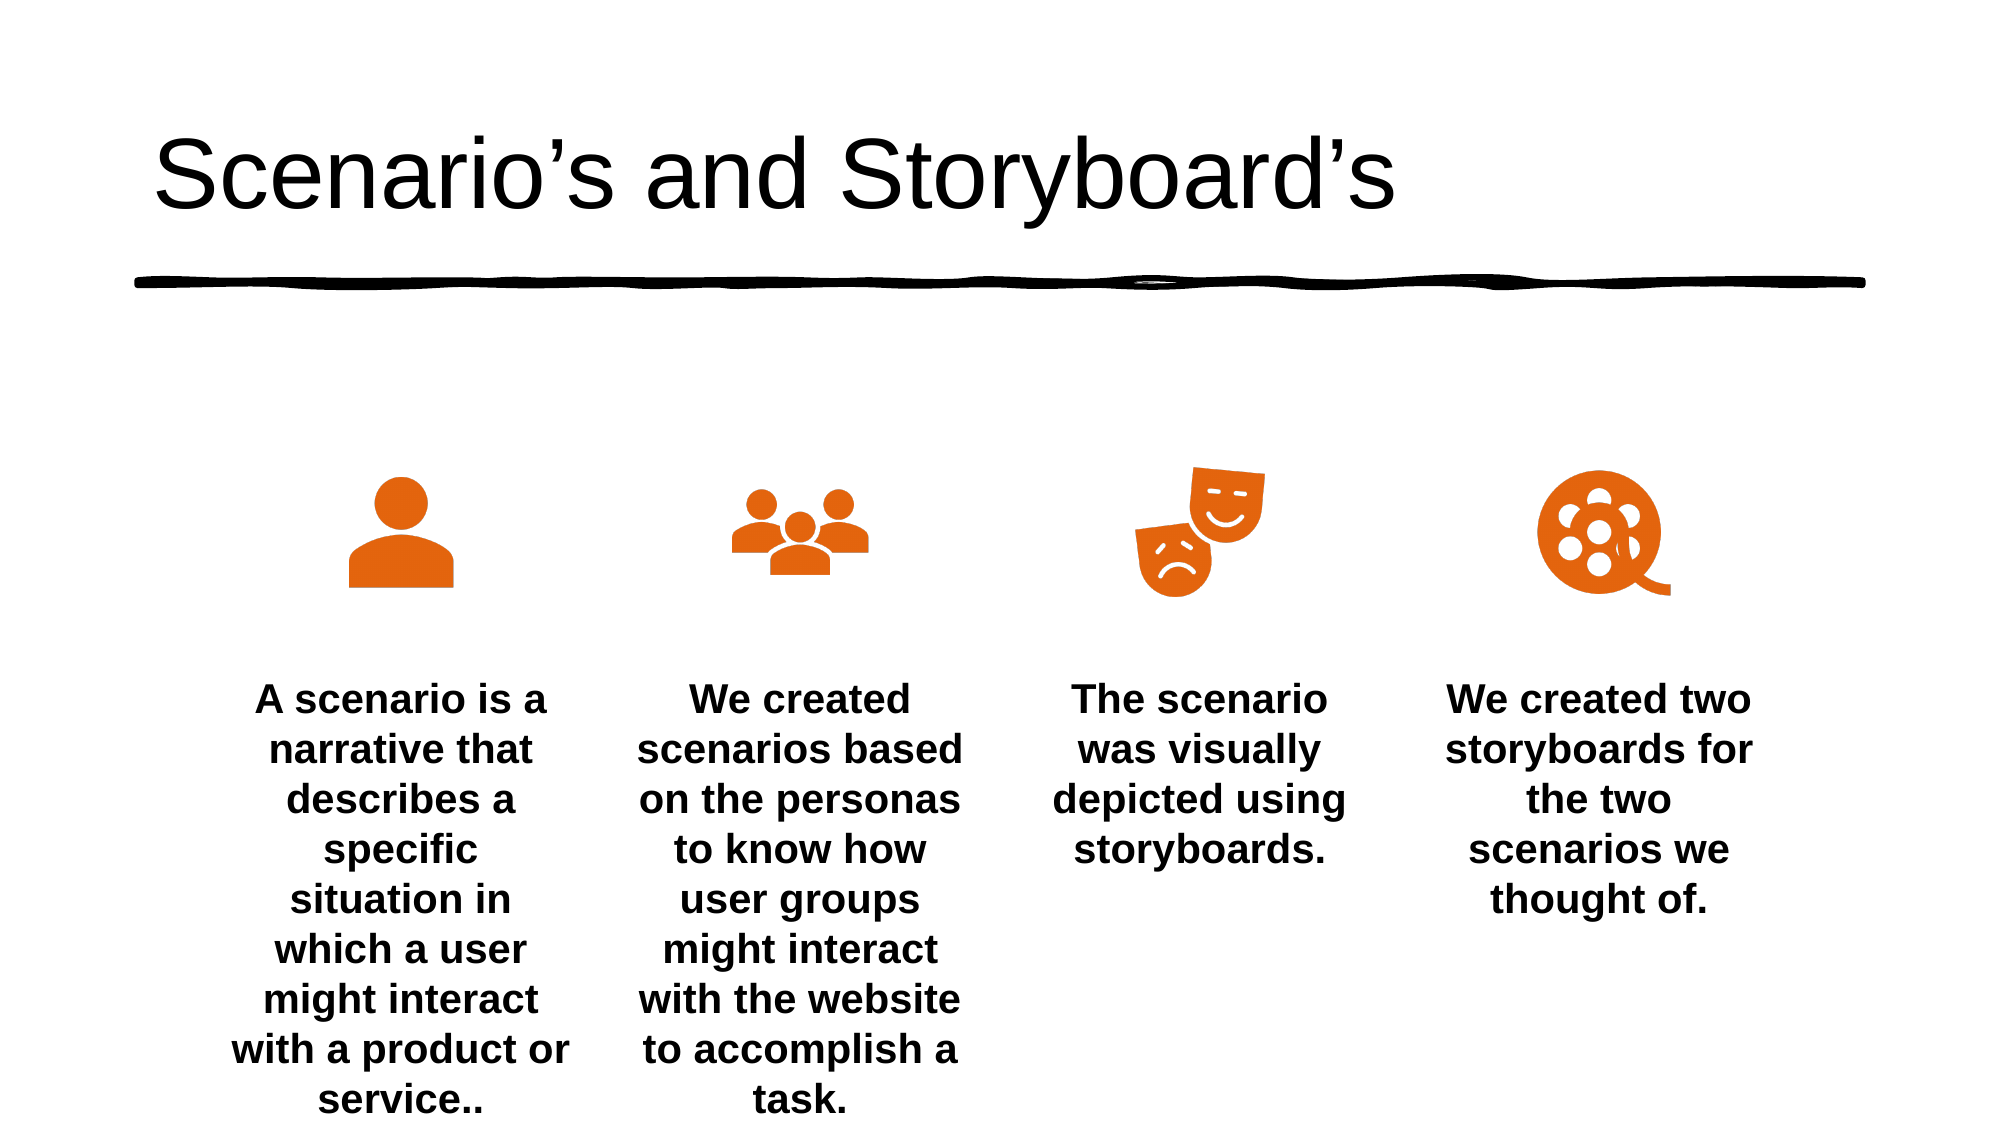

# Scenario’s and Storyboard’s
A scenario is a narrative that describes a specific situation in which a user might interact with a product or service..
We created scenarios based on the personas to know how user groups might interact with the website to accomplish a task.
The scenario was visually depicted using storyboards.
We created two storyboards for the two scenarios we thought of.